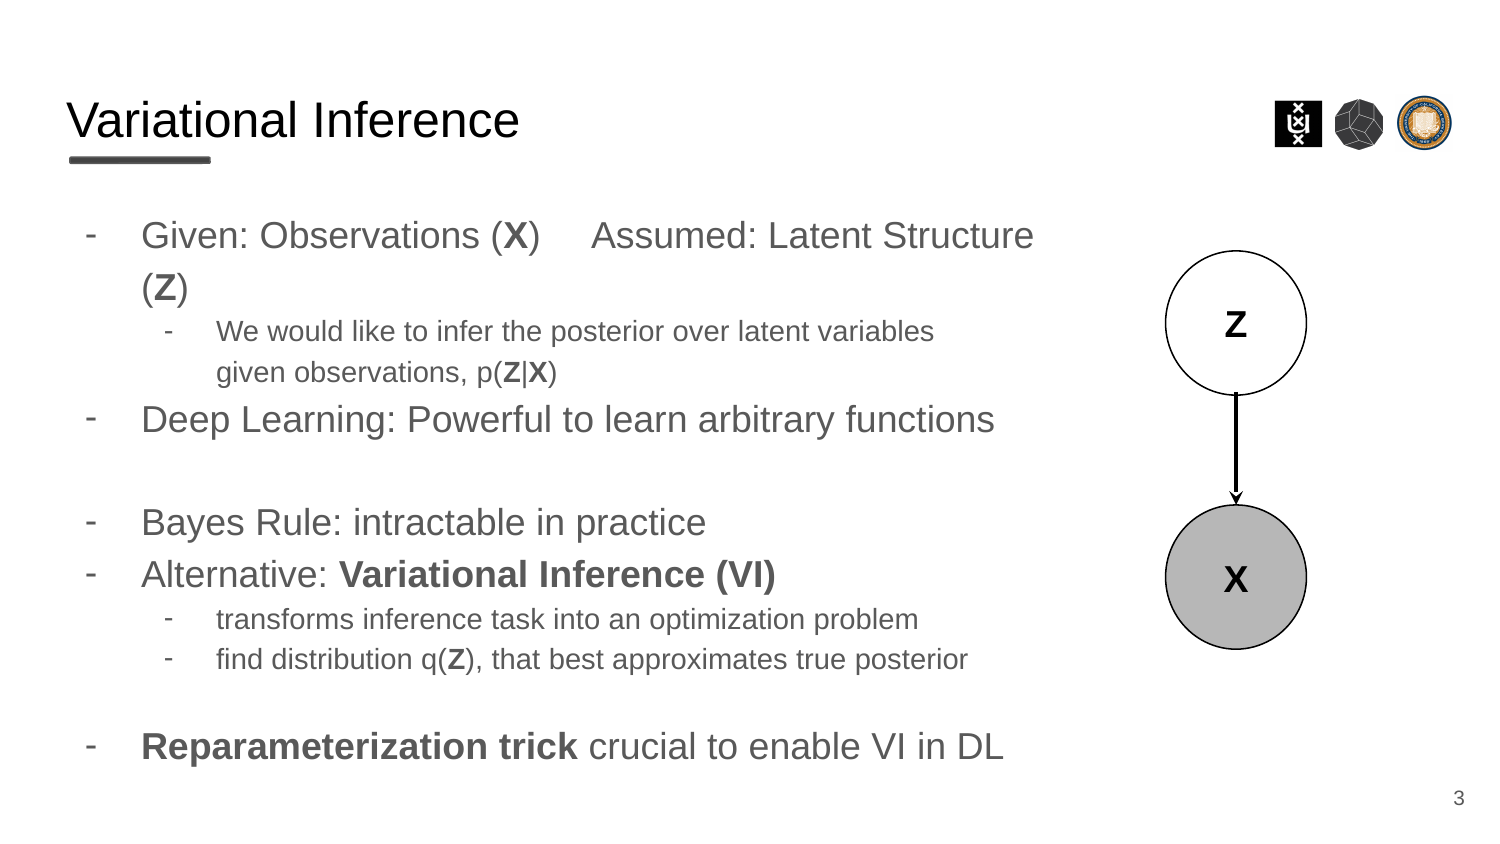

# Variational Inference
Given: Observations (X)	Assumed: Latent Structure (Z)
We would like to infer the posterior over latent variables           given observations, p(Z|X)
Deep Learning: Powerful to learn arbitrary functions
Bayes Rule: intractable in practice
Alternative: Variational Inference (VI)
transforms inference task into an optimization problem
find distribution q(Z), that best approximates true posterior
Reparameterization trick crucial to enable VI in DL

Z
X
3